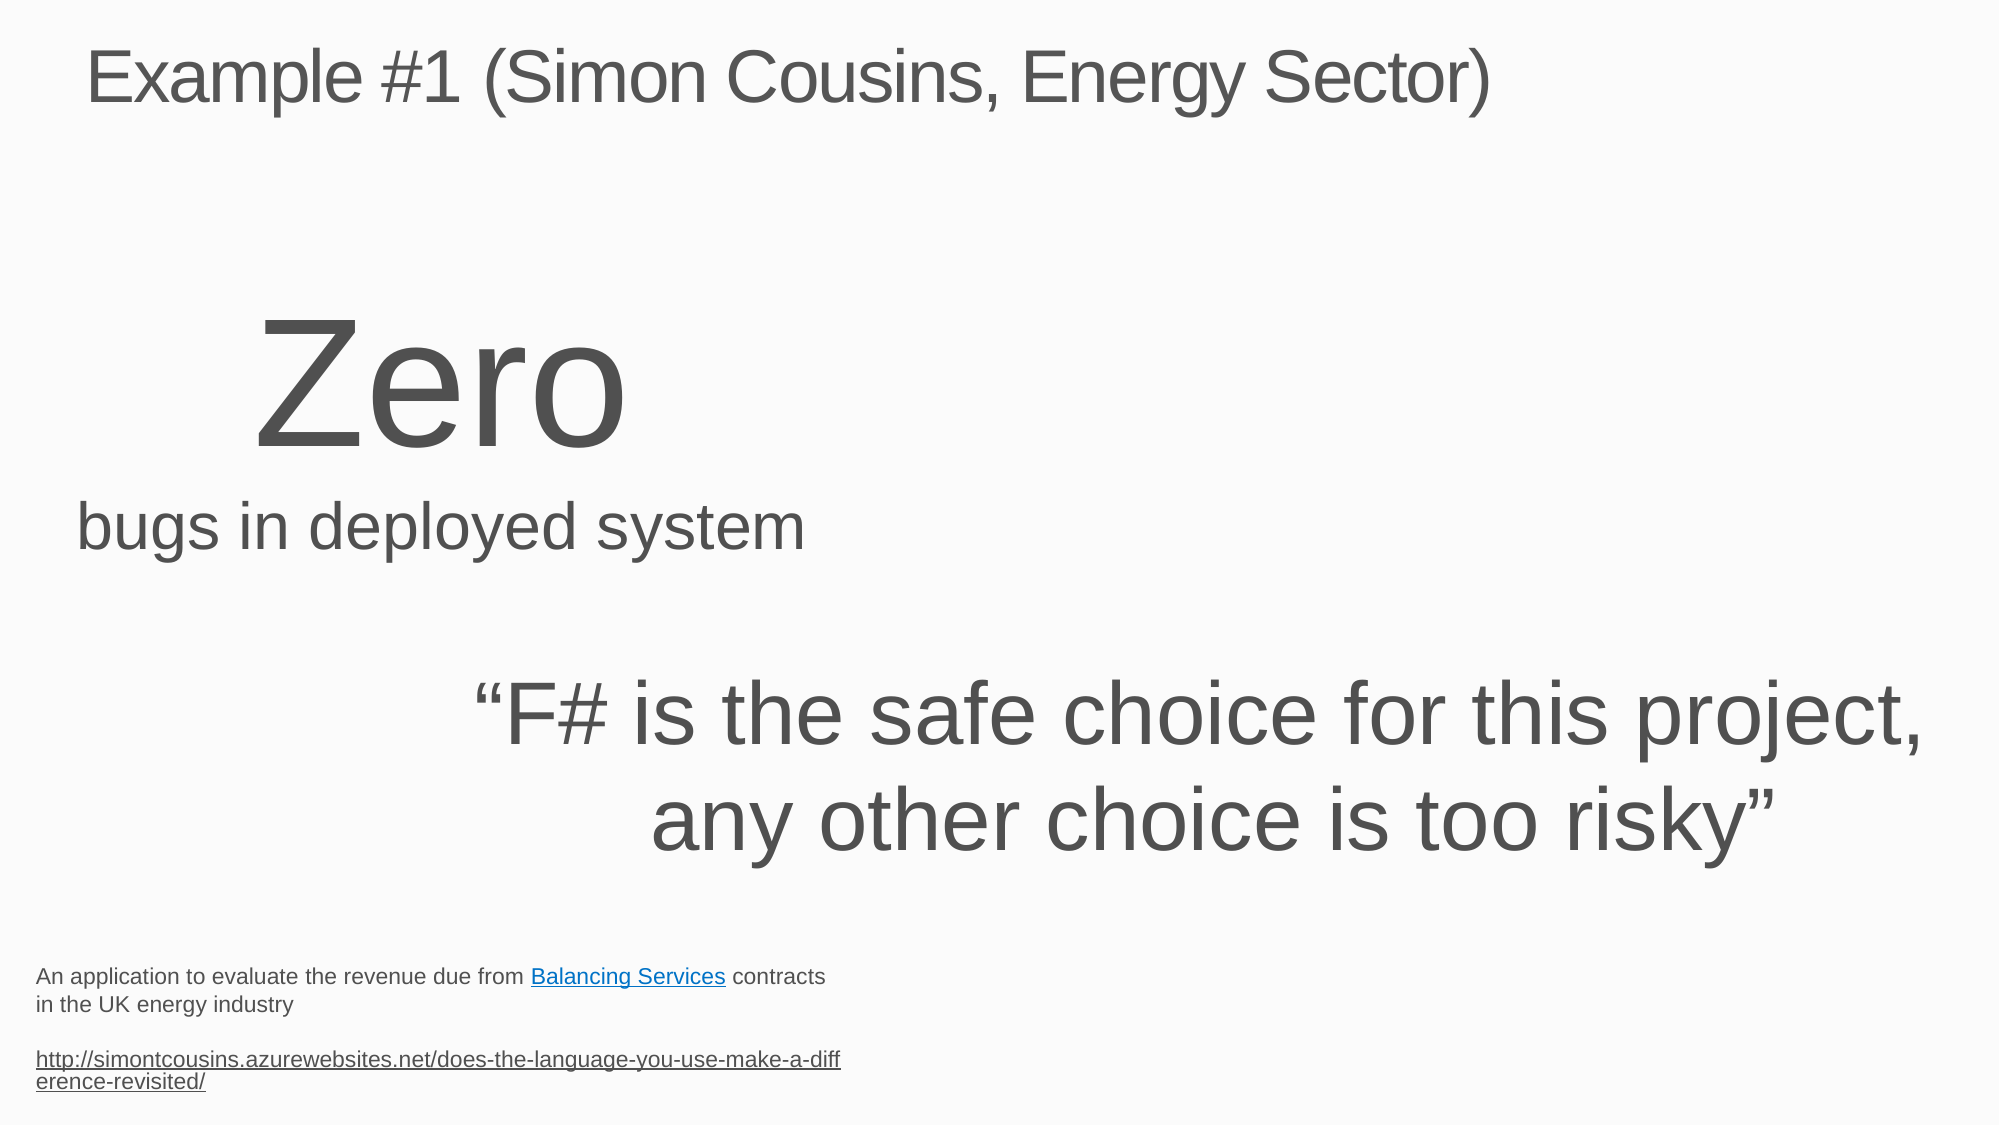

# Example #1 (Simon Cousins, Energy Sector)
Zero
bugs in deployed system
“F# is the safe choice for this project,
any other choice is too risky”
An application to evaluate the revenue due from Balancing Services contracts in the UK energy industry

http://simontcousins.azurewebsites.net/does-the-language-you-use-make-a-difference-revisited/